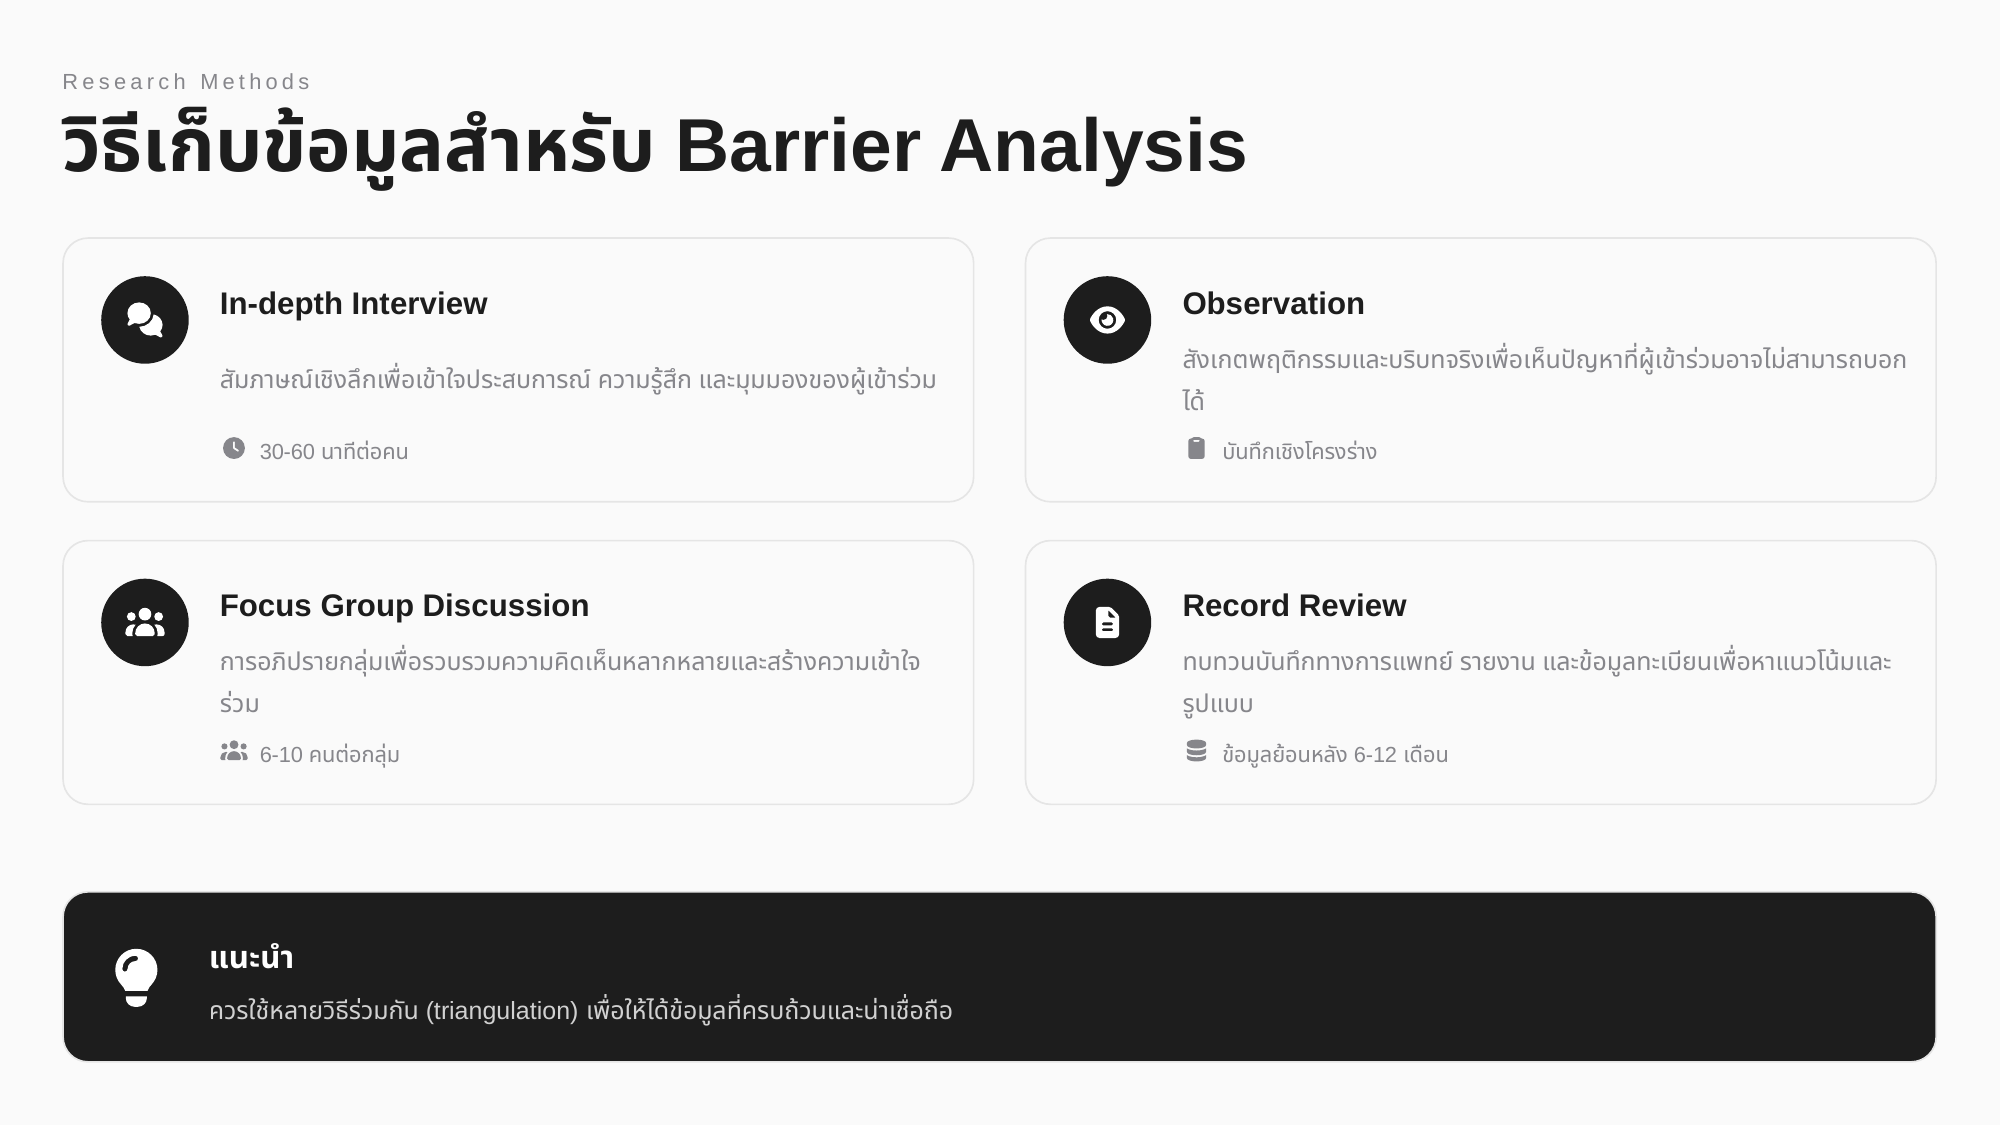

Research Methods
วิธีเก็บข้อมูลสำหรับ Barrier Analysis

In-depth Interview

Observation

สัมภาษณ์เชิงลึกเพื่อเข้าใจประสบการณ์ ความรู้สึก และมุมมองของผู้เข้าร่วม
สังเกตพฤติกรรมและบริบทจริงเพื่อเห็นปัญหาที่ผู้เข้าร่วมอาจไม่สามารถบอกได้
30-60 นาทีต่อคน
บันทึกเชิงโครงร่าง

Focus Group Discussion

Record Review

การอภิปรายกลุ่มเพื่อรวบรวมความคิดเห็นหลากหลายและสร้างความเข้าใจร่วม
ทบทวนบันทึกทางการแพทย์ รายงาน และข้อมูลทะเบียนเพื่อหาแนวโน้มและรูปแบบ
6-10 คนต่อกลุ่ม
ข้อมูลย้อนหลัง 6-12 เดือน

แนะนำ

ควรใช้หลายวิธีร่วมกัน (triangulation) เพื่อให้ได้ข้อมูลที่ครบถ้วนและน่าเชื่อถือ